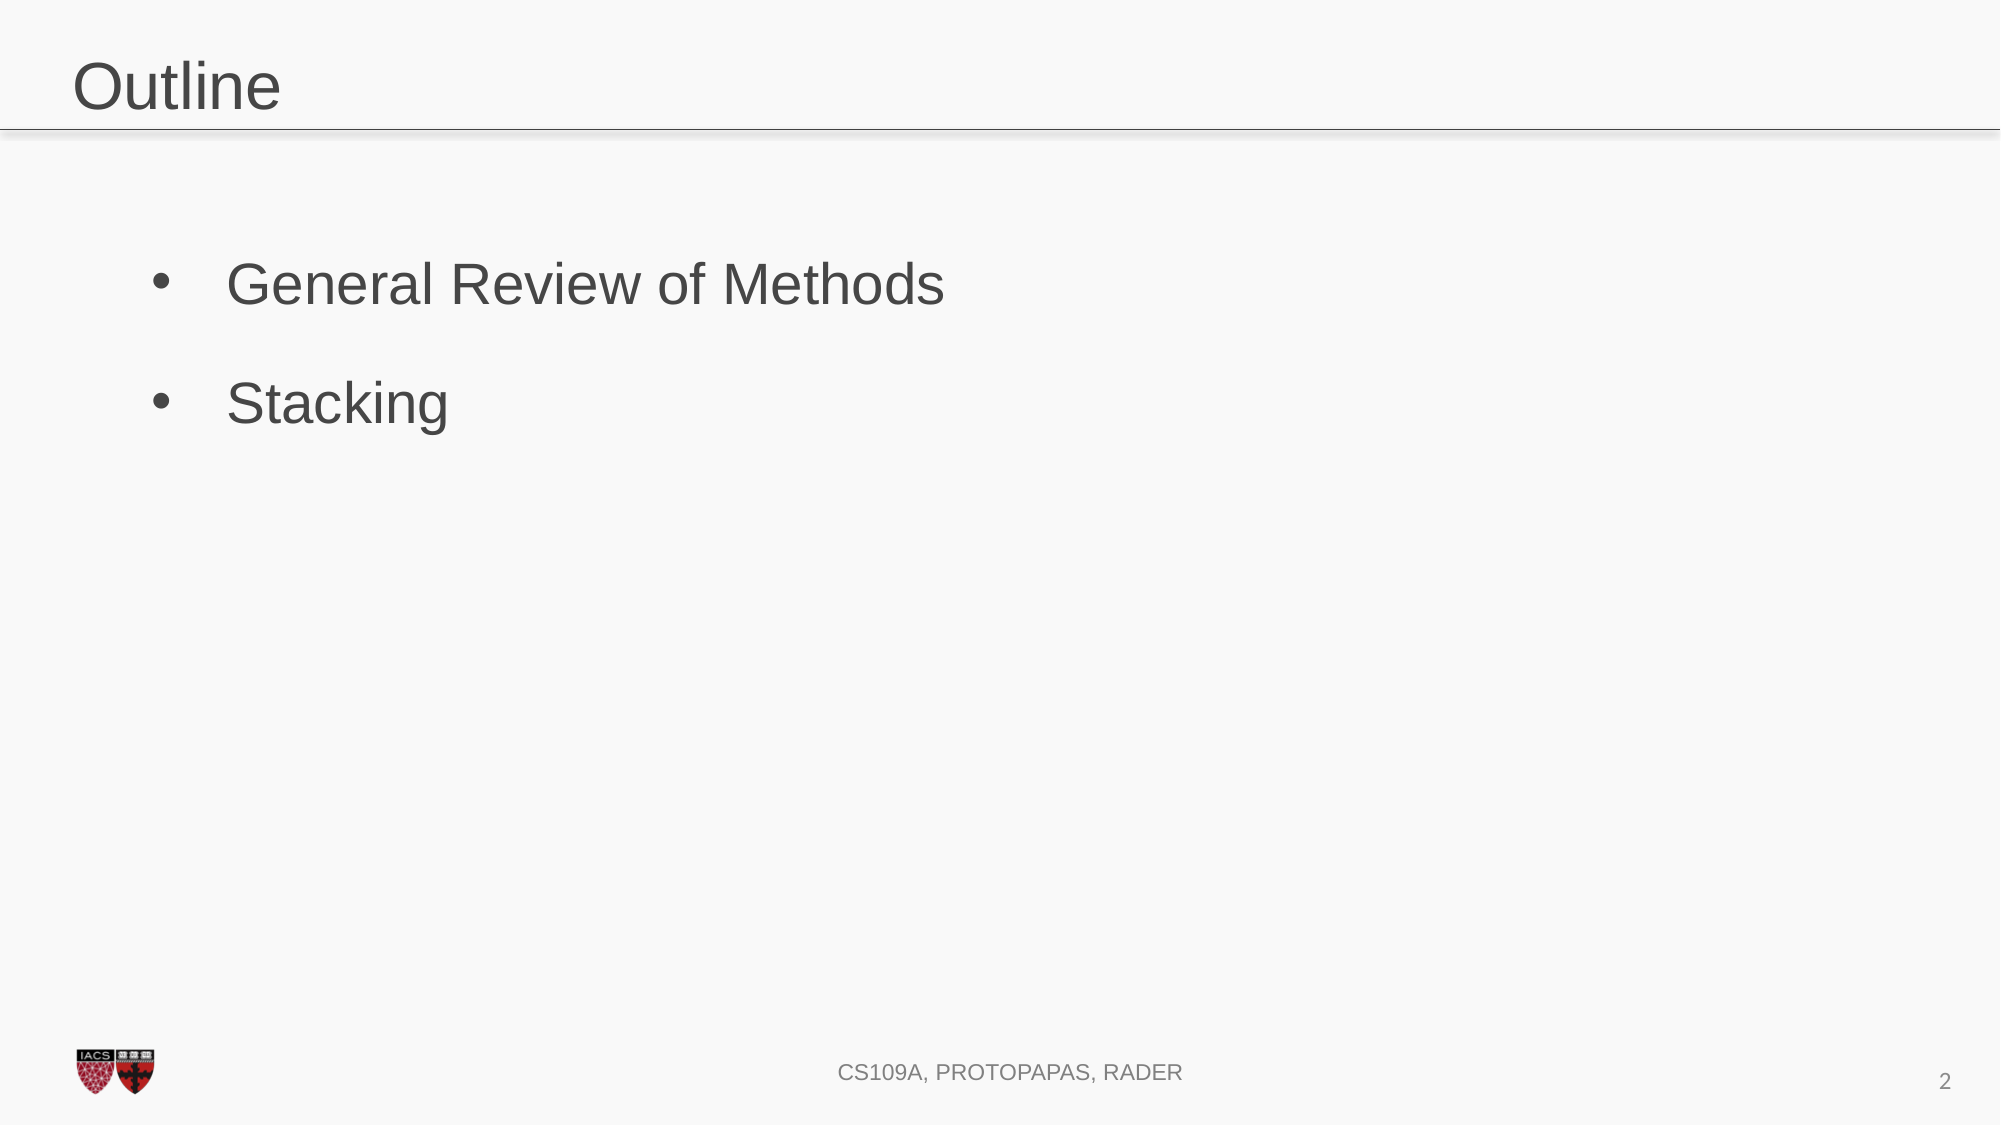

# Outline
General Review of Methods
Stacking

2